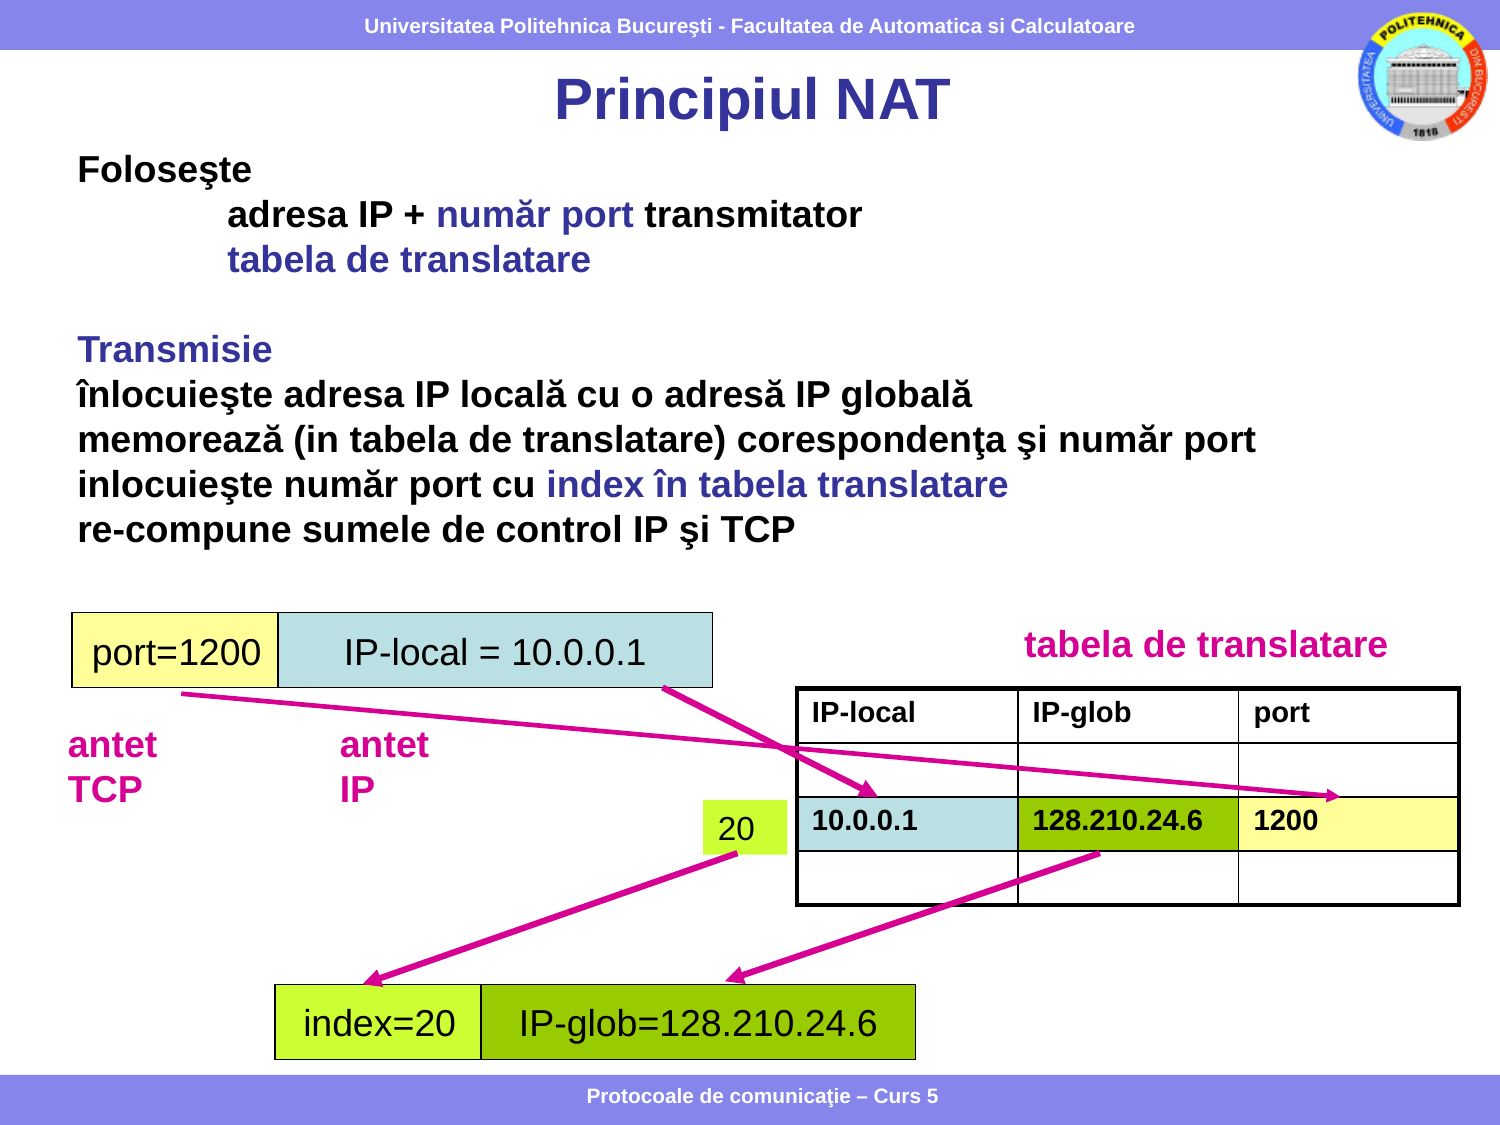

# Principiul NAT
Foloseşte
	adresa IP + număr port transmitator
	tabela de translatare

Transmisie
înlocuieşte adresa IP locală cu o adresă IP globală
memorează (in tabela de translatare) corespondenţa şi număr port
inlocuieşte număr port cu index în tabela translatare
re-compune sumele de control IP şi TCP
port=1200
IP-local = 10.0.0.1
tabela de translatare

| IP-local | IP-glob | port |
| --- | --- | --- |
|  |  |  |
| 10.0.0.1 | 128.210.24.6 | 1200 |
|  |  |  |

antet TCP
antet IP
20

index=20
IP-glob=128.210.24.6
Protocoale de comunicaţie – Curs 5